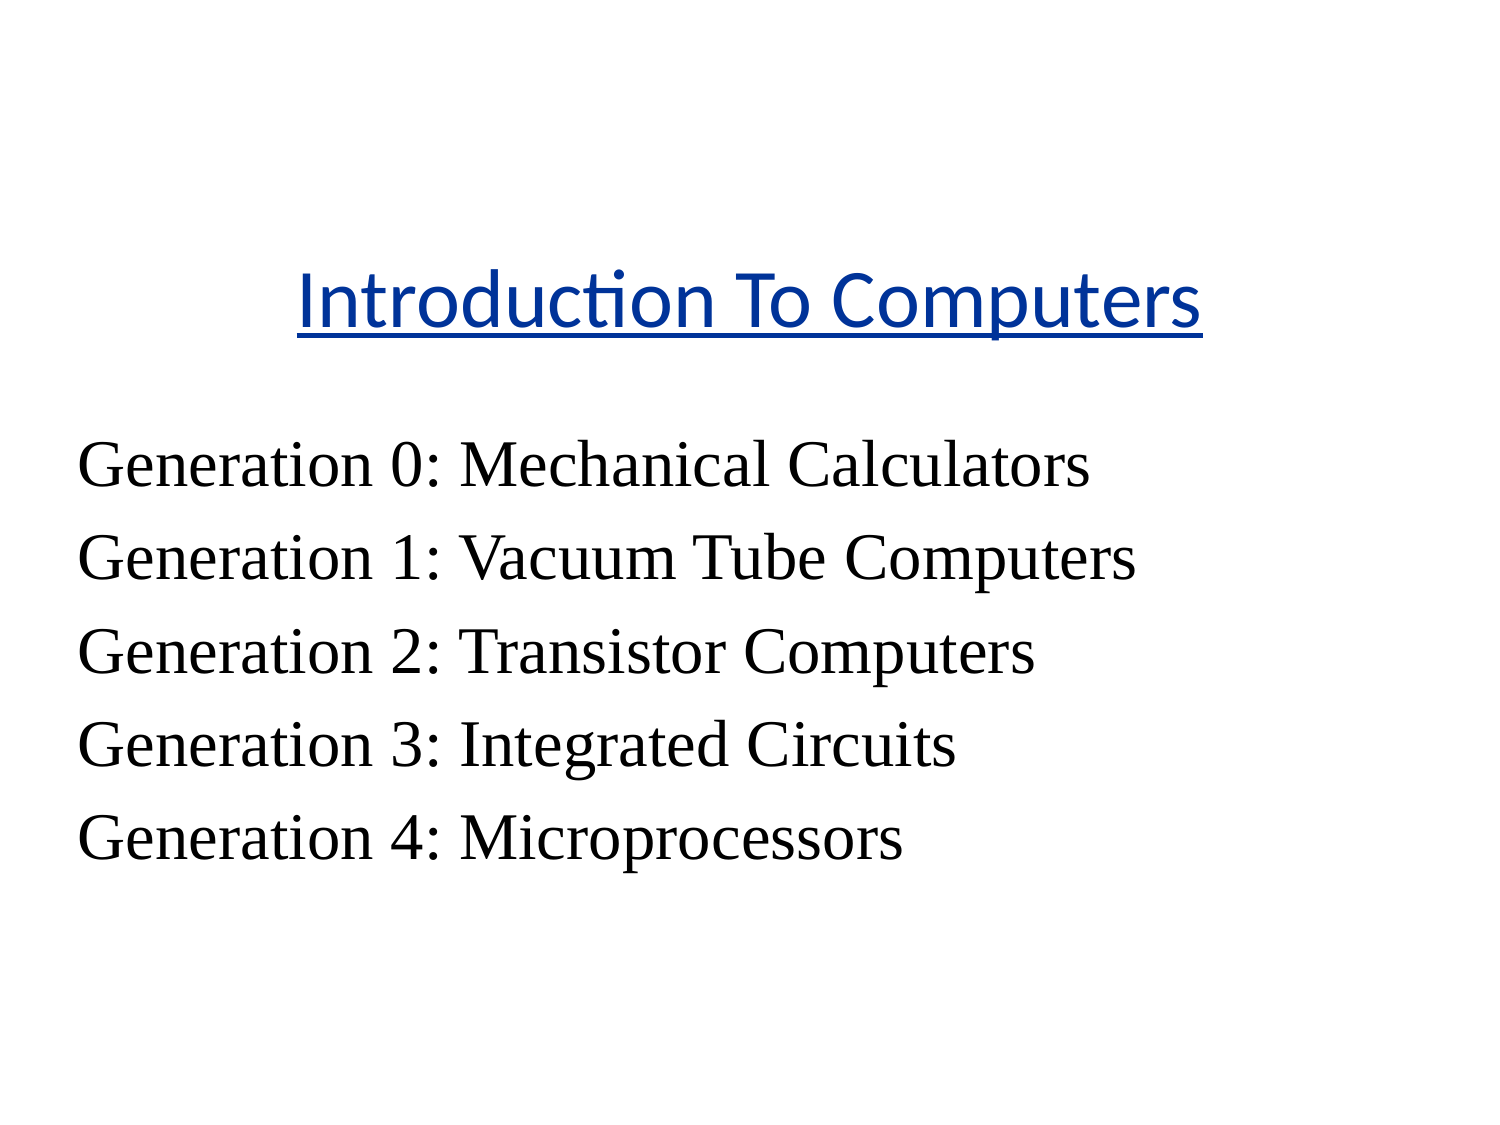

Introduction To Computers
Generation 0: Mechanical Calculators
Generation 1: Vacuum Tube Computers
Generation 2: Transistor Computers
Generation 3: Integrated Circuits
Generation 4: Microprocessors